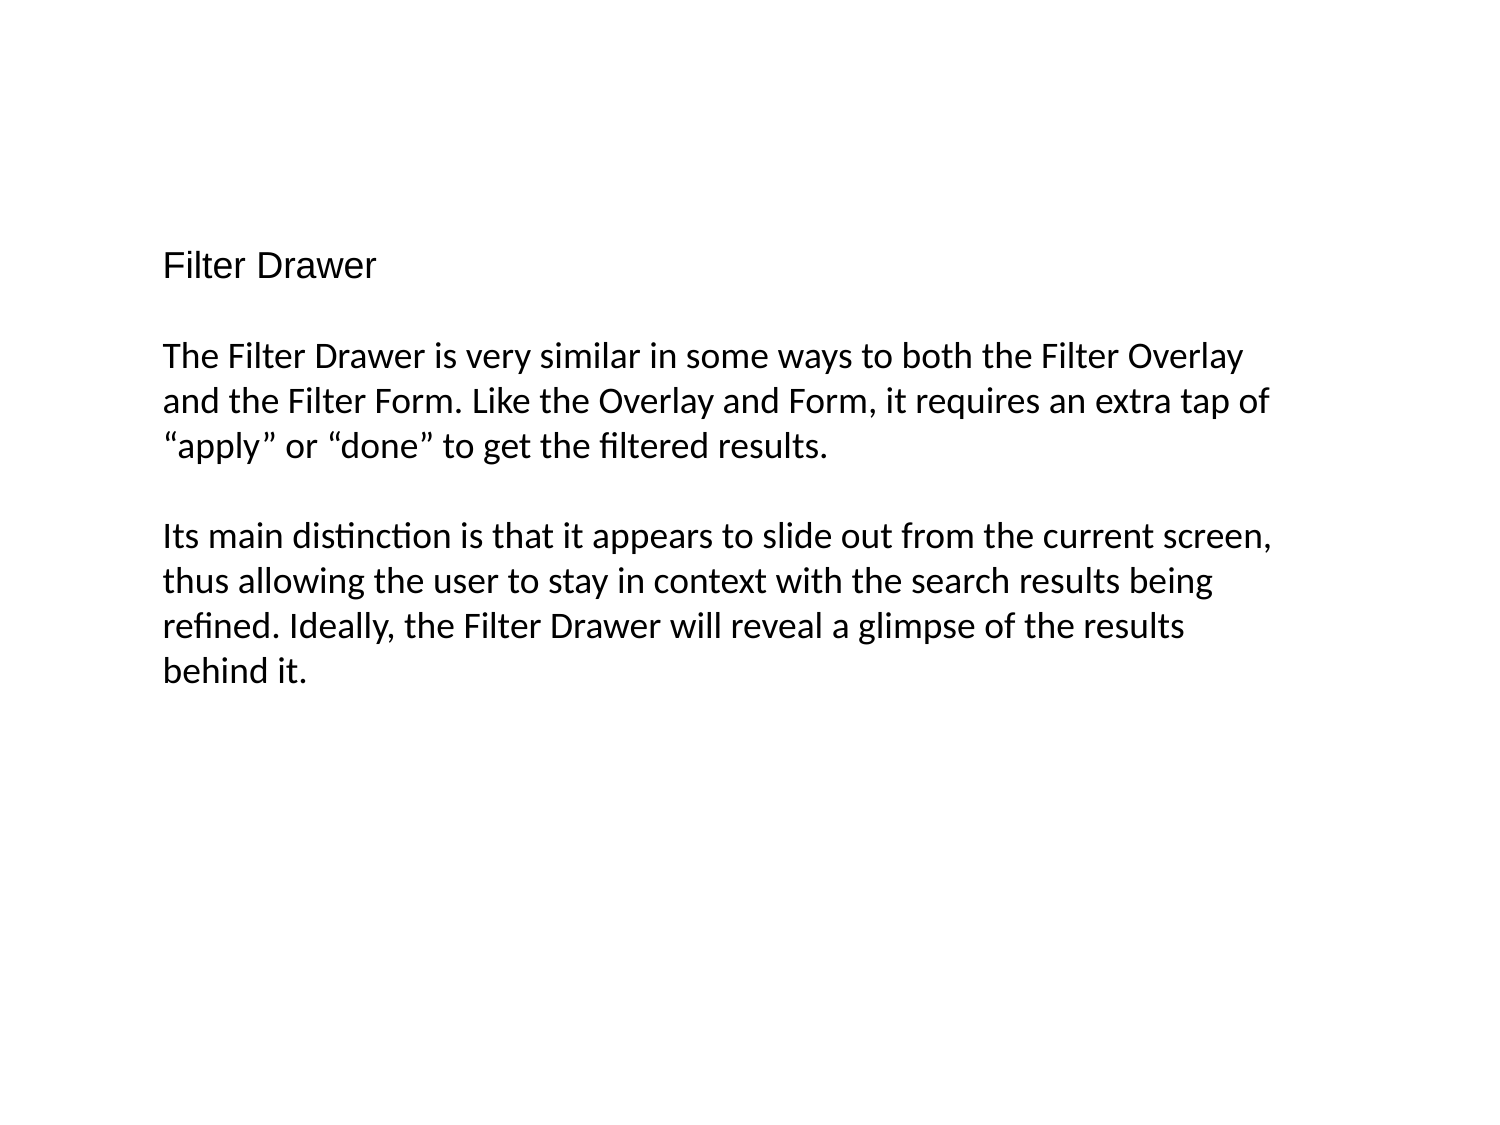

Filter Drawer

The Filter Drawer is very similar in some ways to both the Filter Overlay and the Filter Form. Like the Overlay and Form, it requires an extra tap of “apply” or “done” to get the filtered results.

Its main distinction is that it appears to slide out from the current screen, thus allowing the user to stay in context with the search results being refined. Ideally, the Filter Drawer will reveal a glimpse of the results behind it.